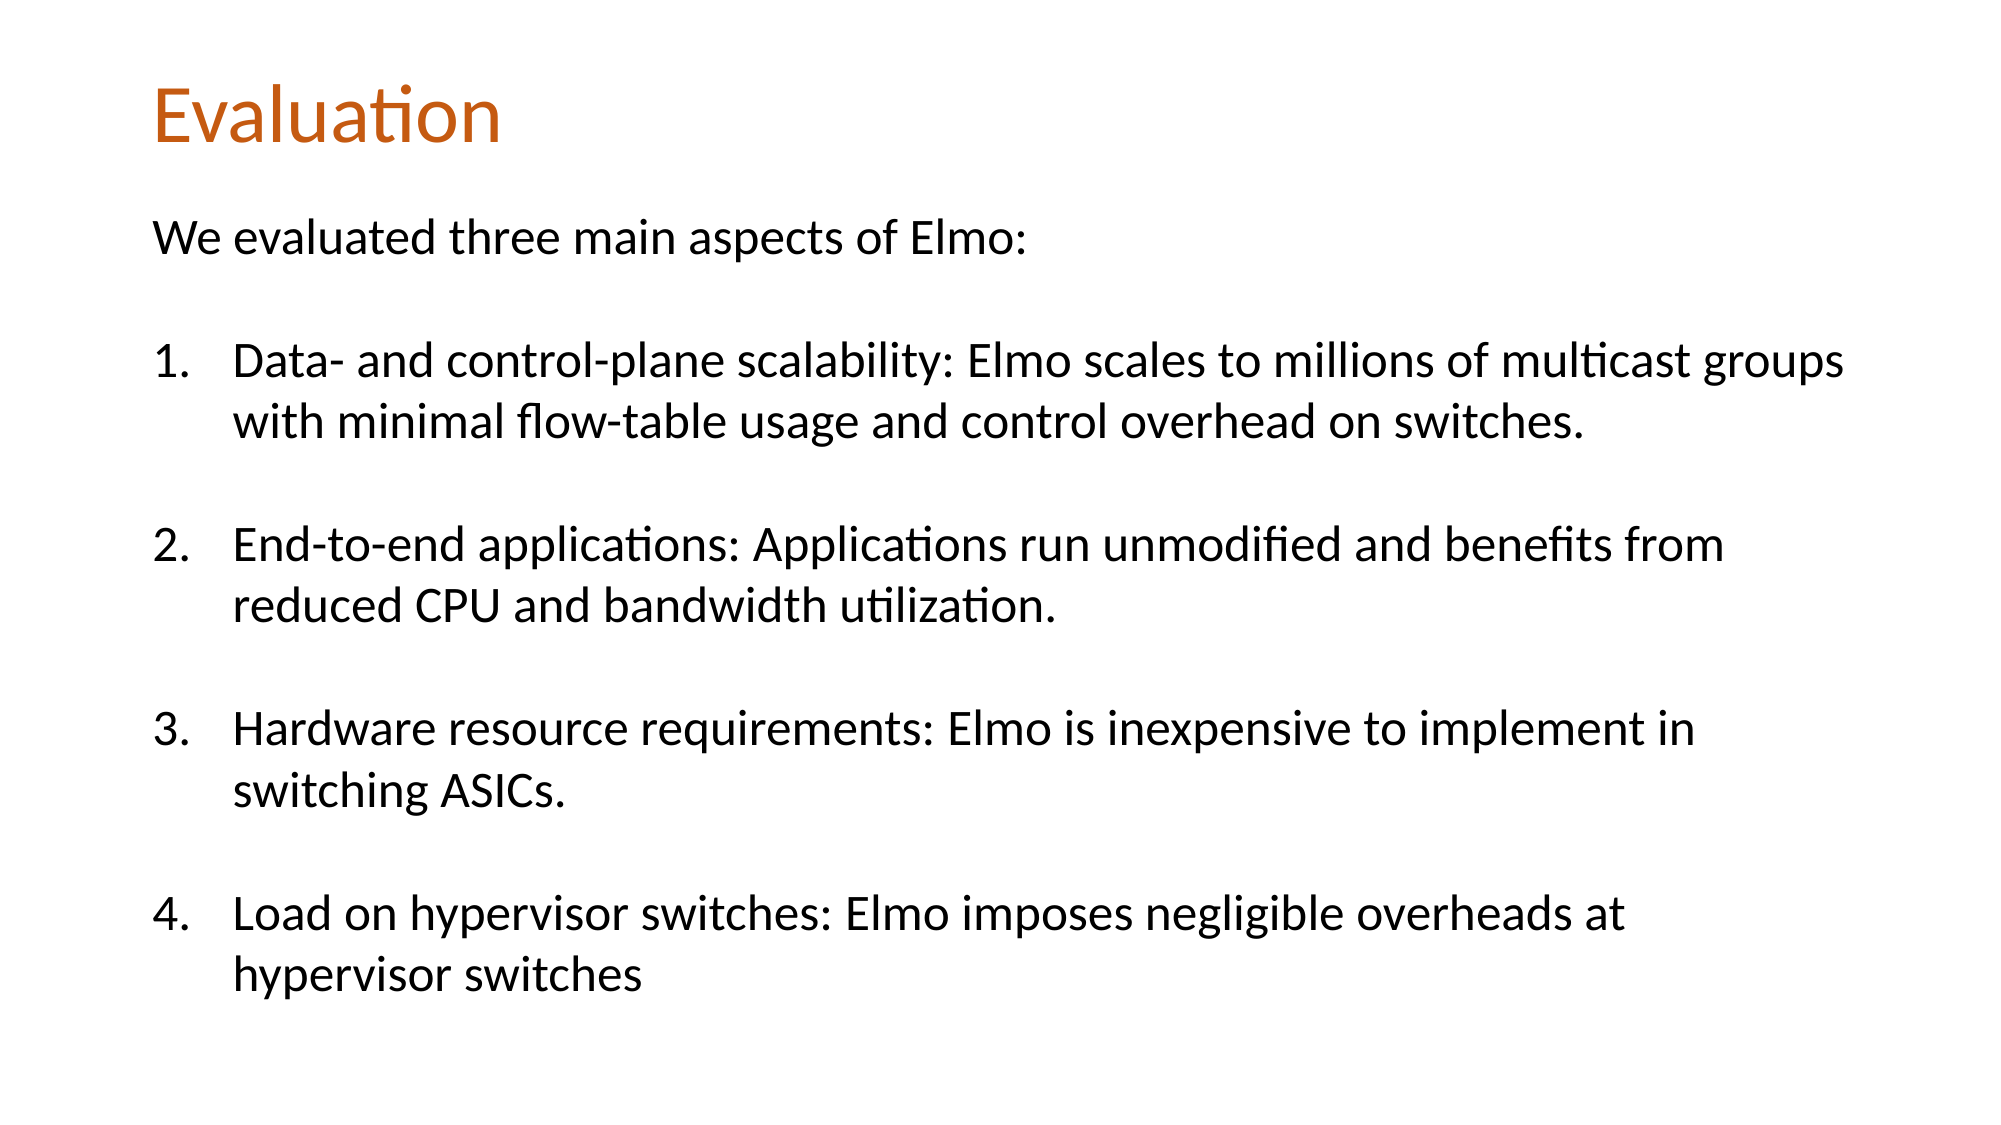

# Evaluation
We evaluated three main aspects of Elmo:

Data- and control-plane scalability: Elmo scales to millions of multicast groups with minimal flow-table usage and control overhead on switches.

End-to-end applications: Applications run unmodified and benefits from reduced CPU and bandwidth utilization.

Hardware resource requirements: Elmo is inexpensive to implement in switching ASICs.

Load on hypervisor switches: Elmo imposes negligible overheads at hypervisor switches